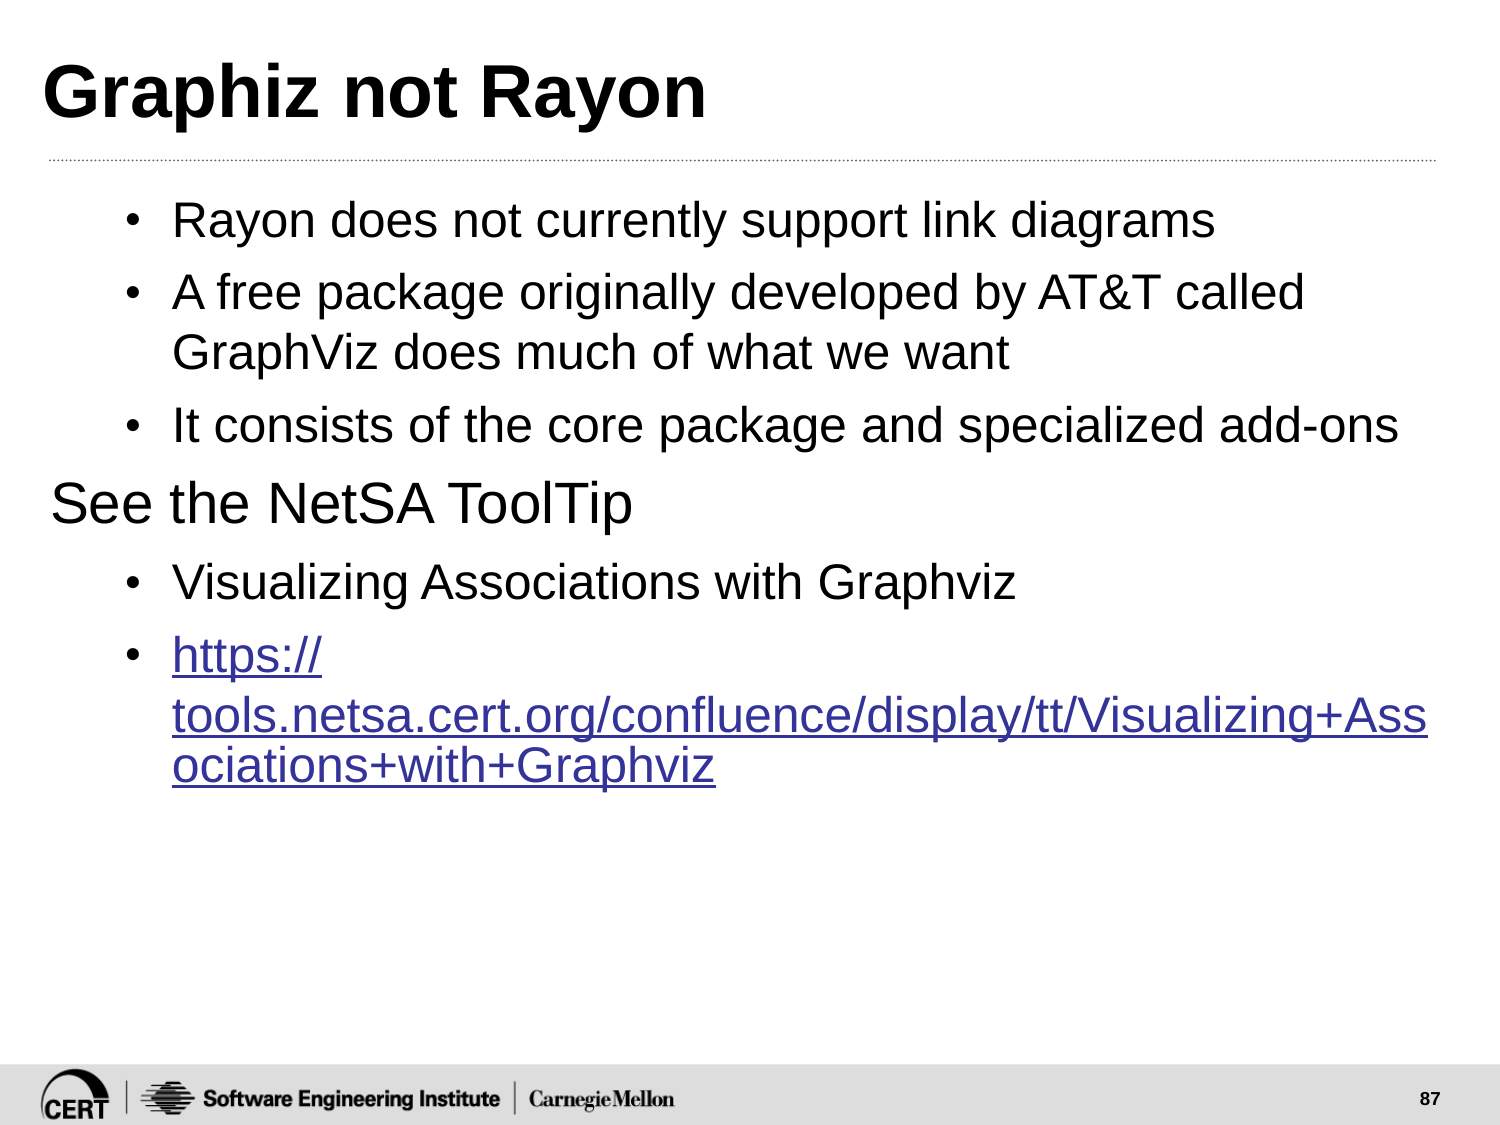

# Graphiz not Rayon
Rayon does not currently support link diagrams
A free package originally developed by AT&T called GraphViz does much of what we want
It consists of the core package and specialized add-ons
See the NetSA ToolTip
Visualizing Associations with Graphviz
https://tools.netsa.cert.org/confluence/display/tt/Visualizing+Associations+with+Graphviz